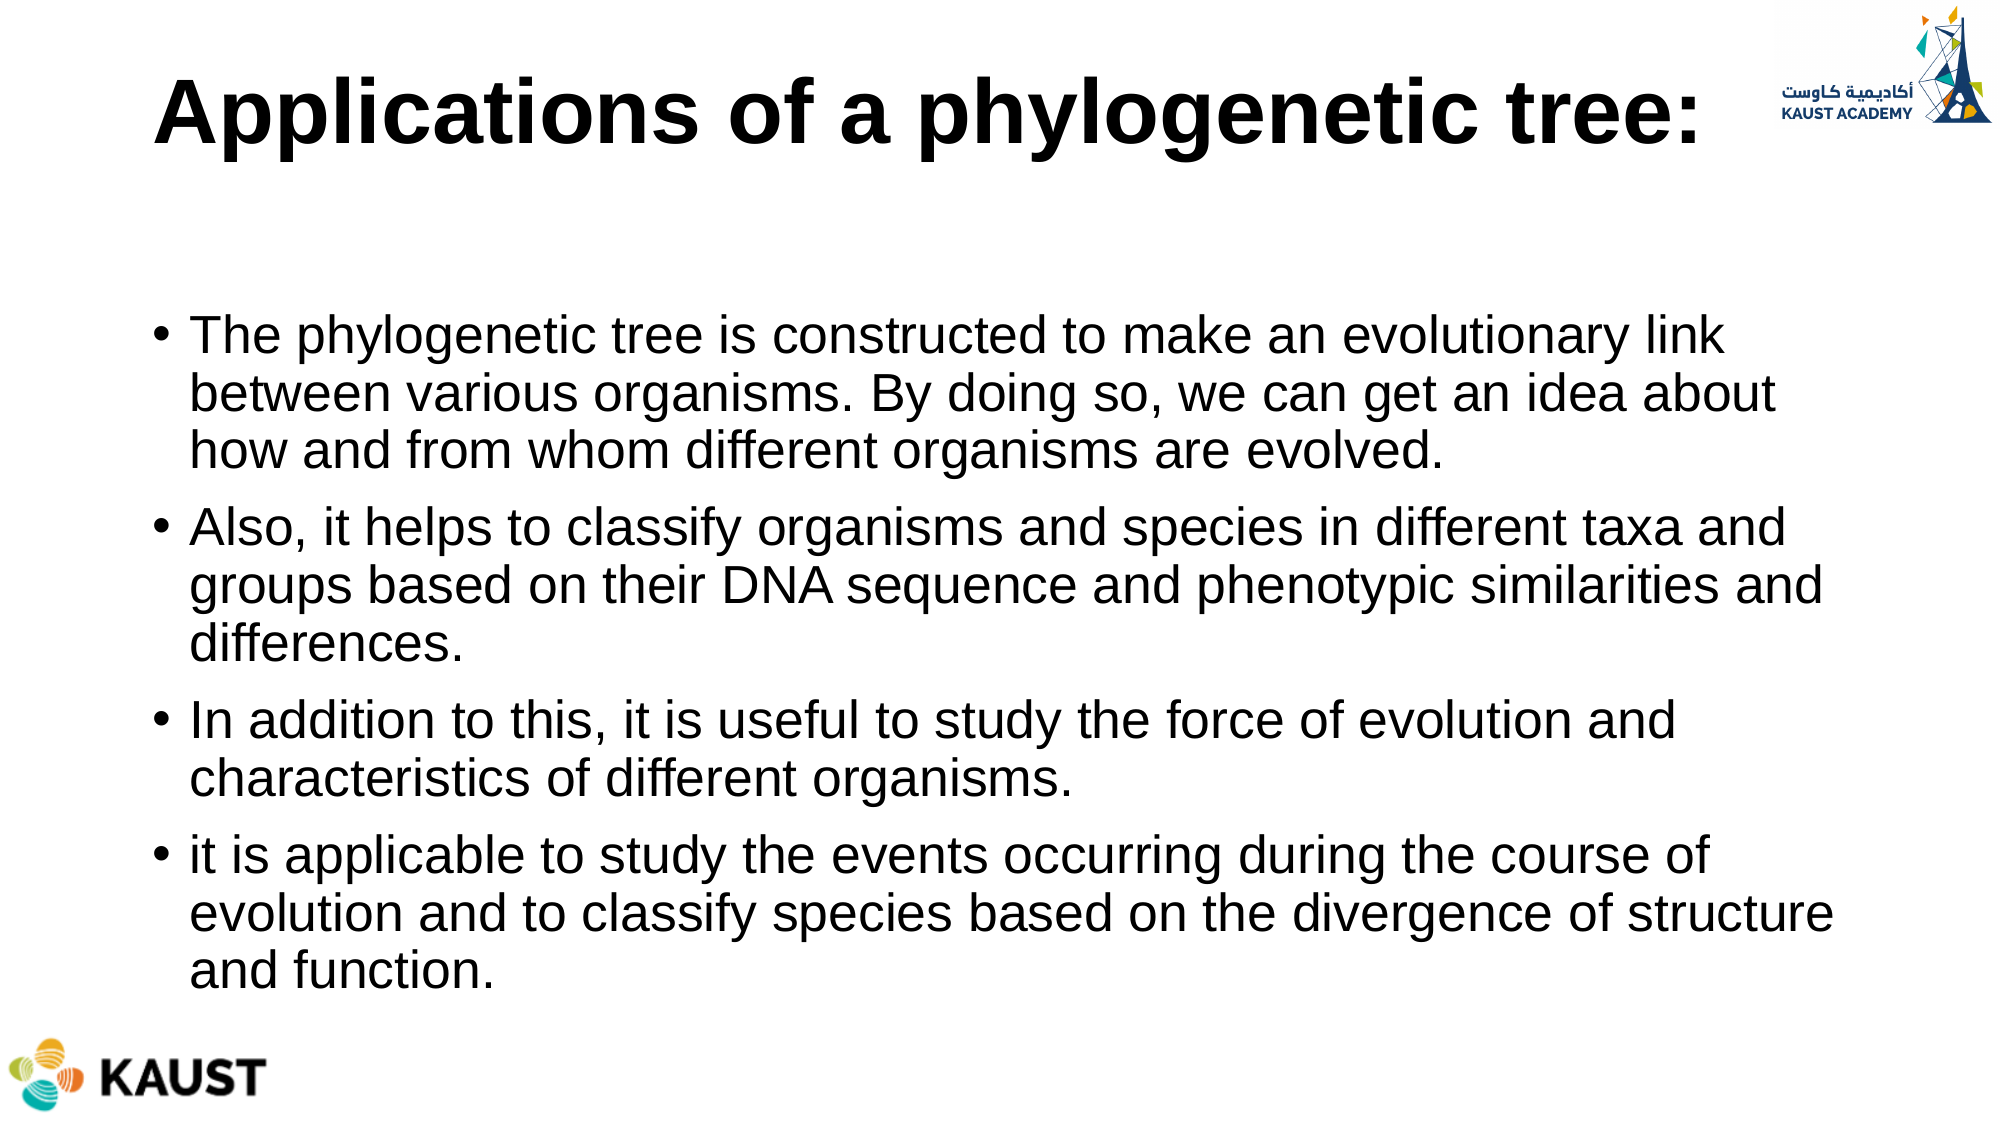

# Applications of a phylogenetic tree:
The phylogenetic tree is constructed to make an evolutionary link between various organisms. By doing so, we can get an idea about how and from whom different organisms are evolved.
Also, it helps to classify organisms and species in different taxa and groups based on their DNA sequence and phenotypic similarities and differences.
In addition to this, it is useful to study the force of evolution and characteristics of different organisms.
it is applicable to study the events occurring during the course of evolution and to classify species based on the divergence of structure and function.